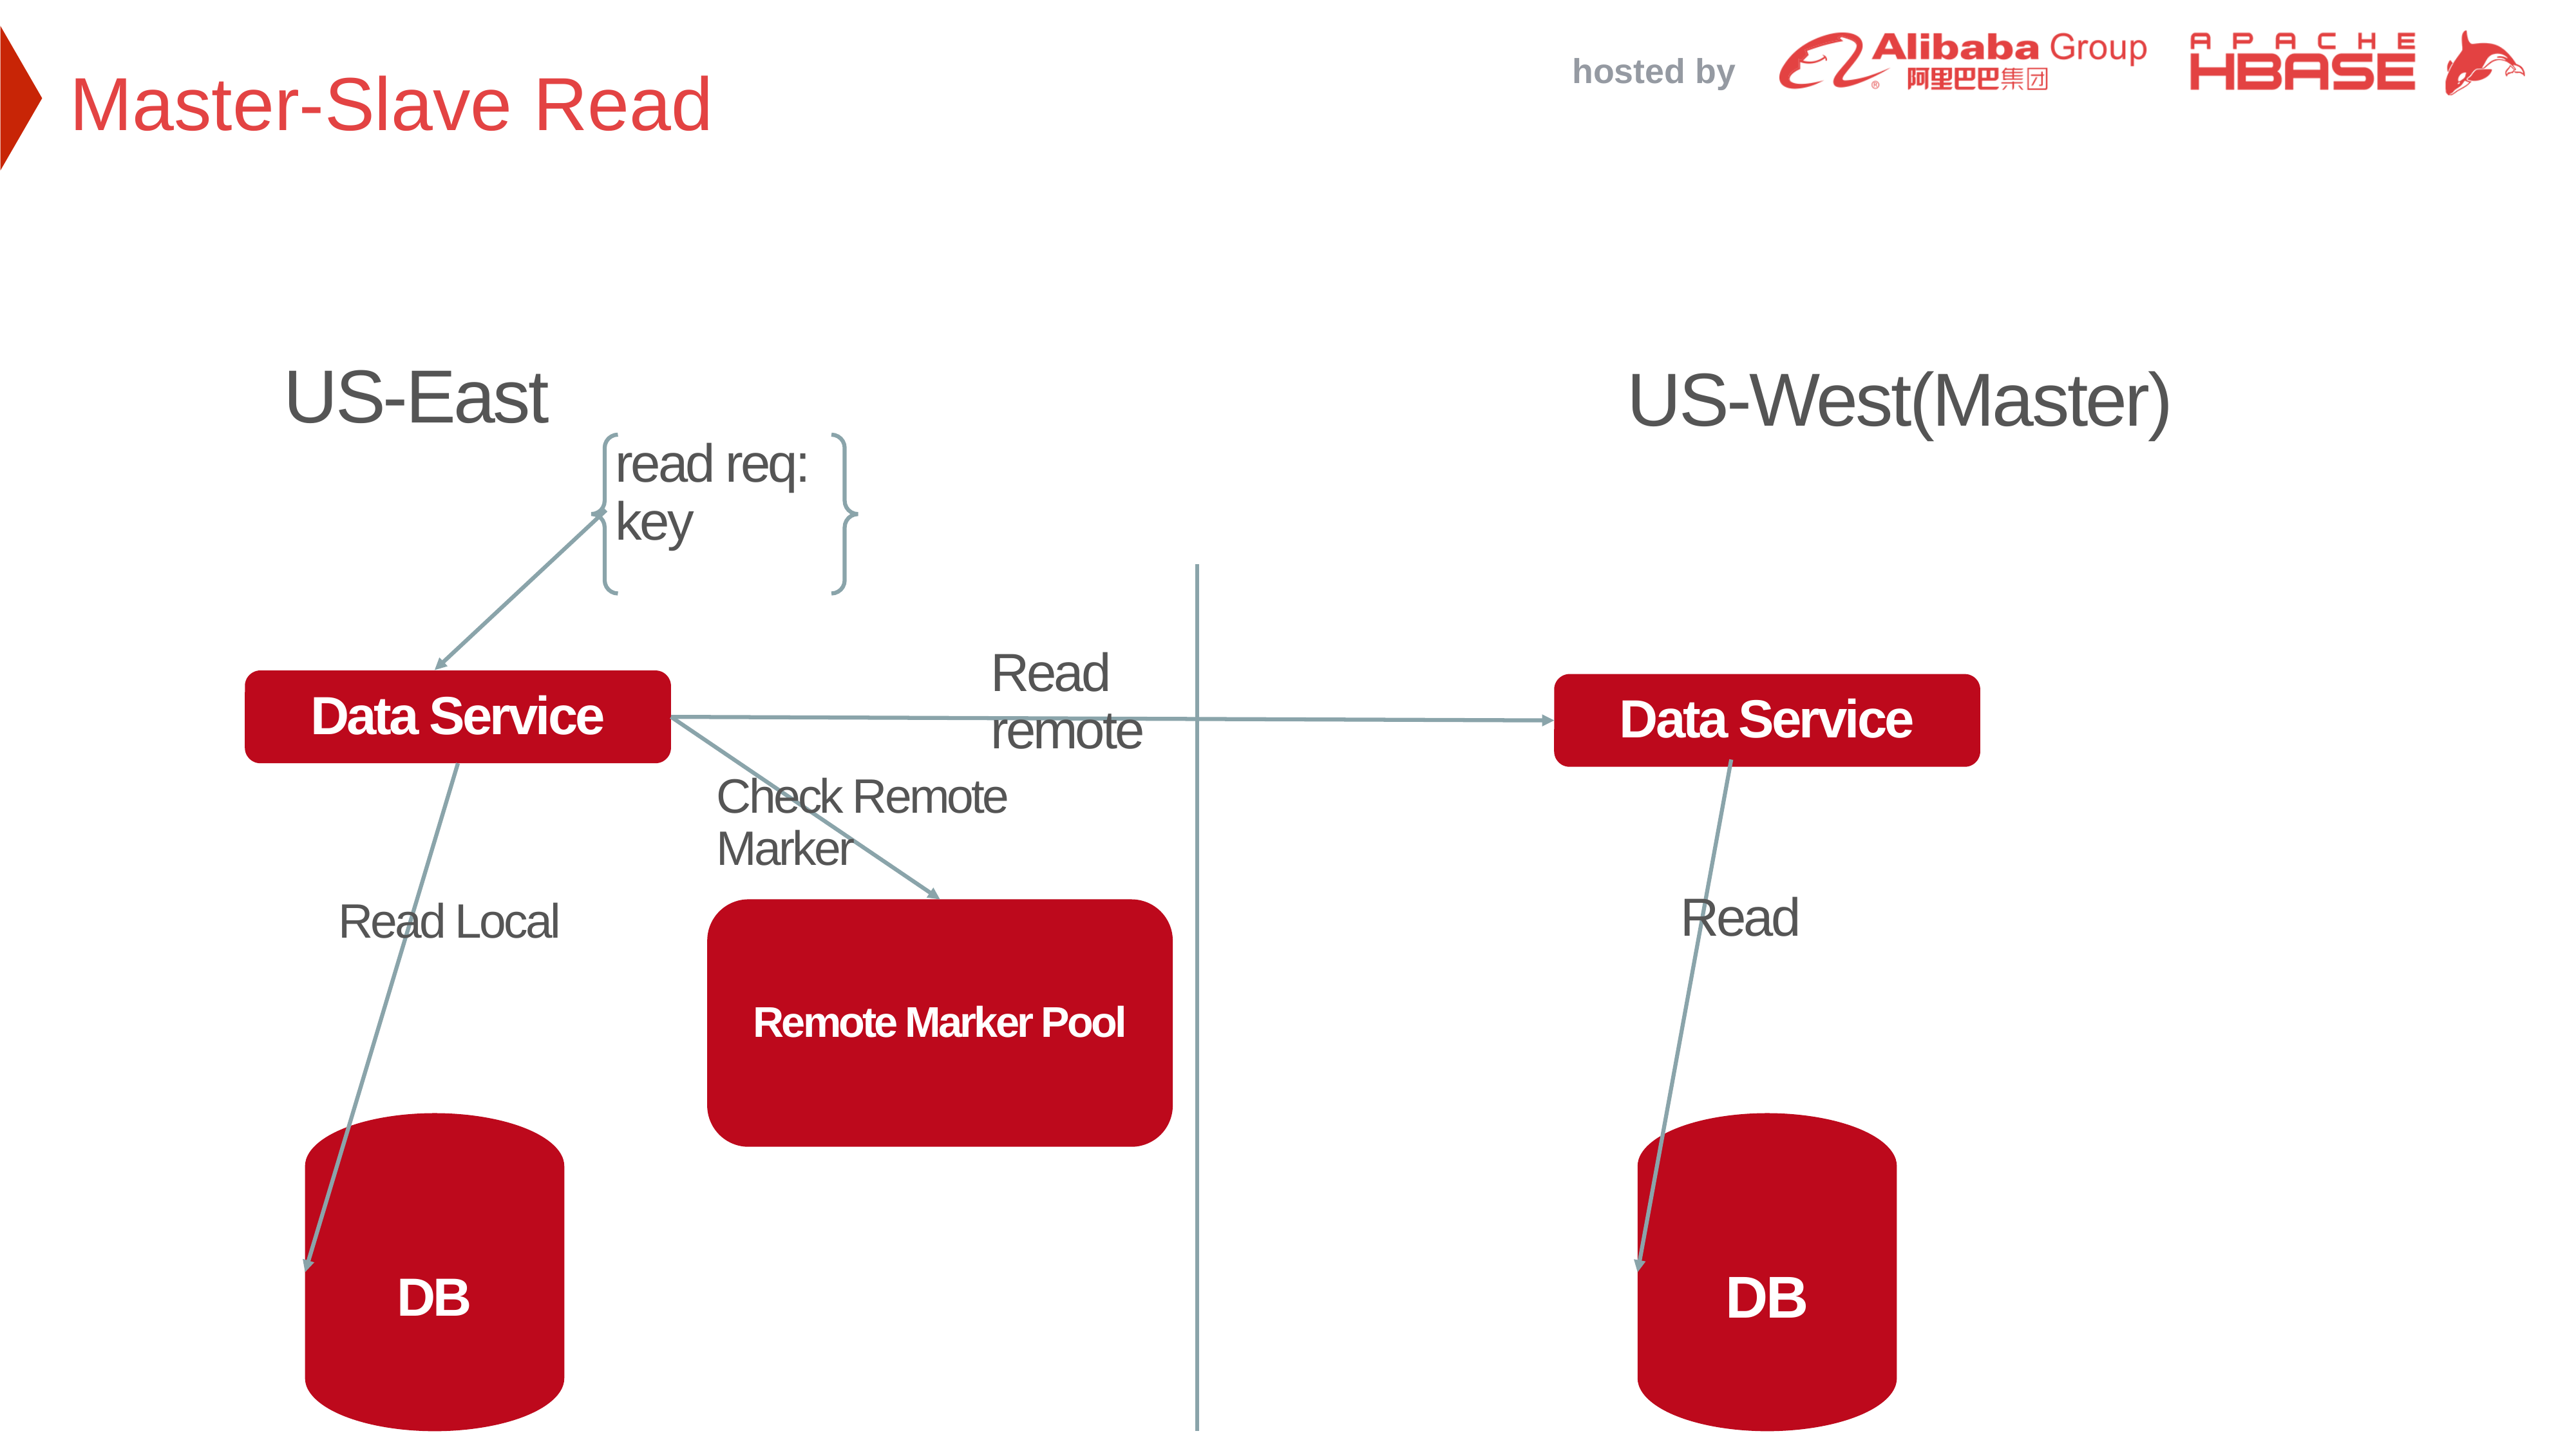

Master-Slave Read
US-East
US-West(Master)
read req:
key

Read remote
Data Service
Data Service
Check Remote Marker
Read
Read Local
Remote Marker Pool
DB
DB